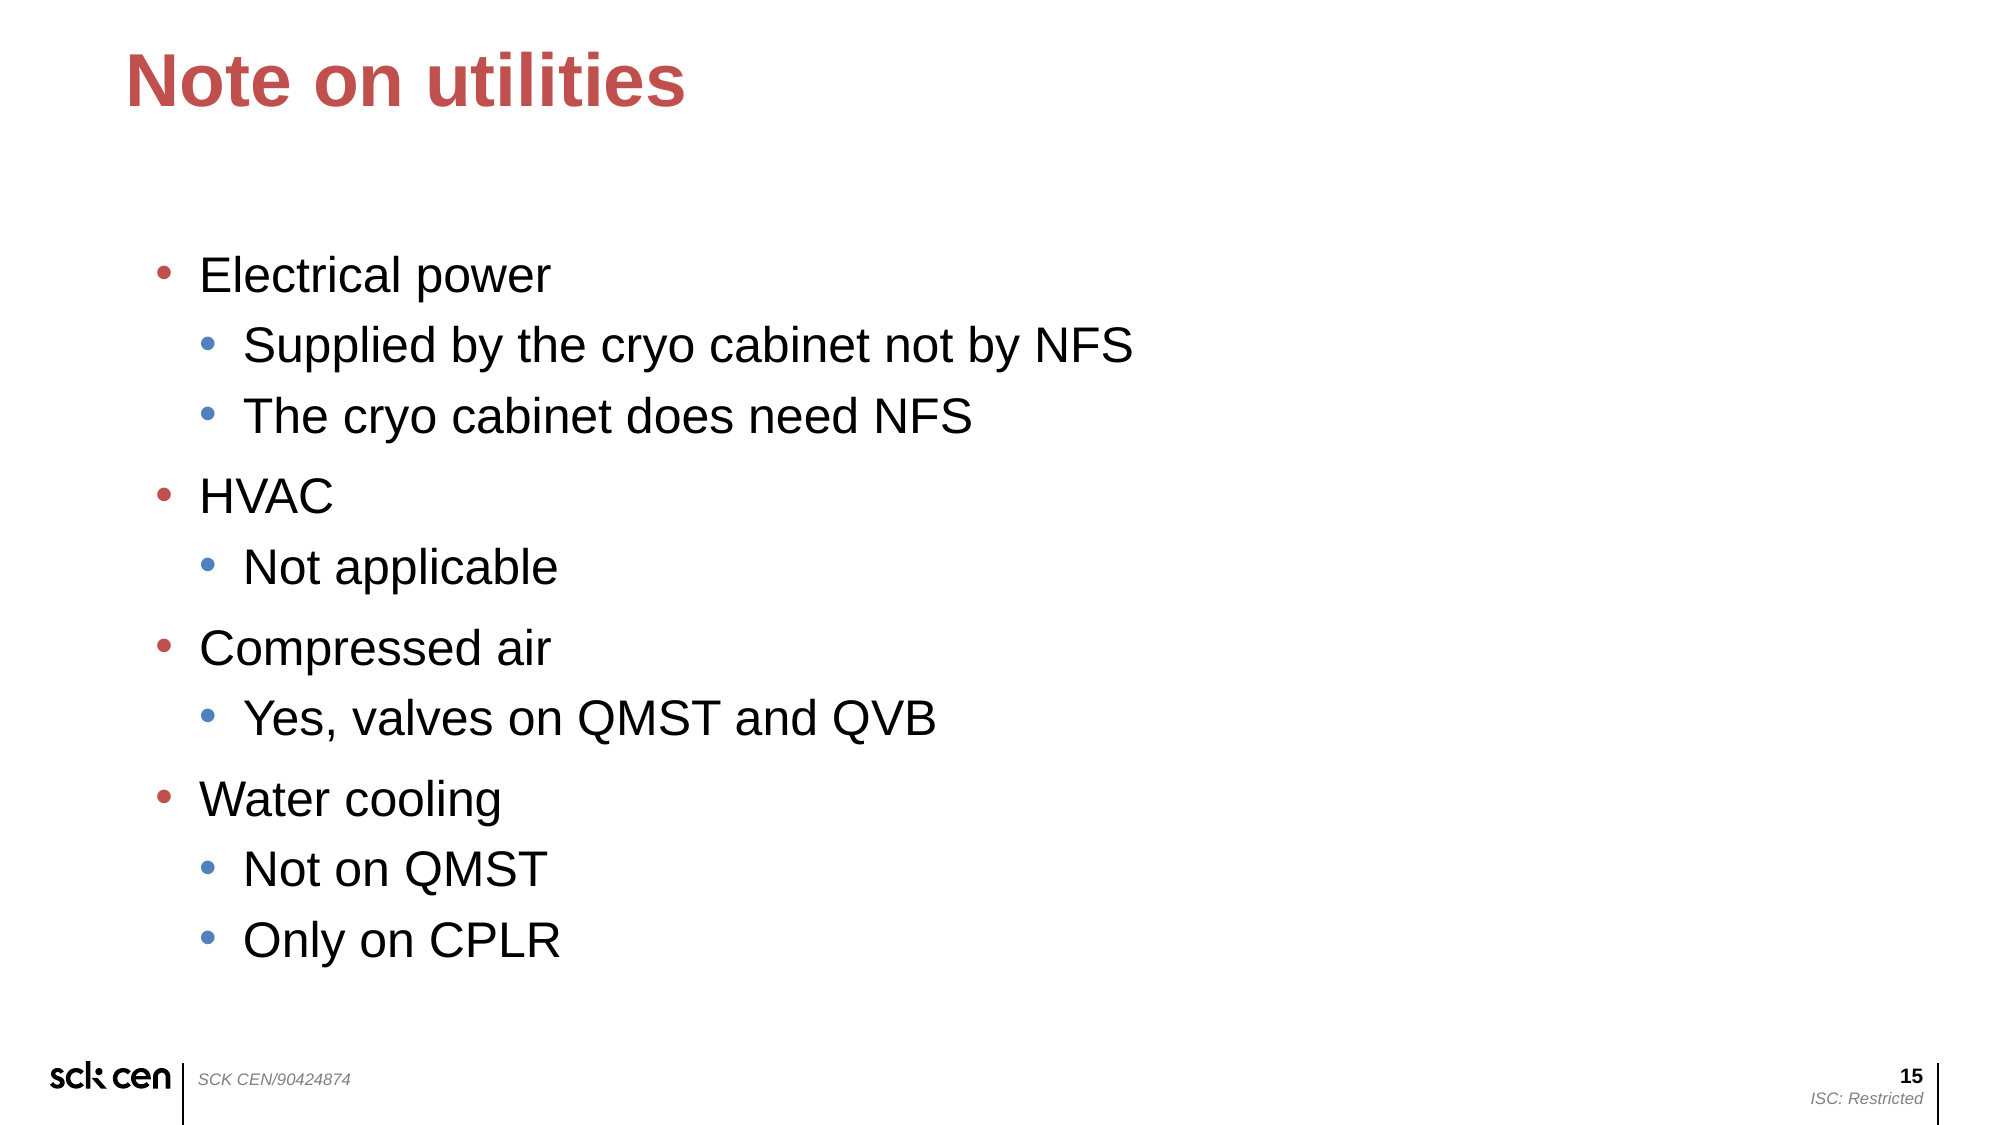

# Note on utilities
Electrical power
Supplied by the cryo cabinet not by NFS
The cryo cabinet does need NFS
HVAC
Not applicable
Compressed air
Yes, valves on QMST and QVB
Water cooling
Not on QMST
Only on CPLR

15